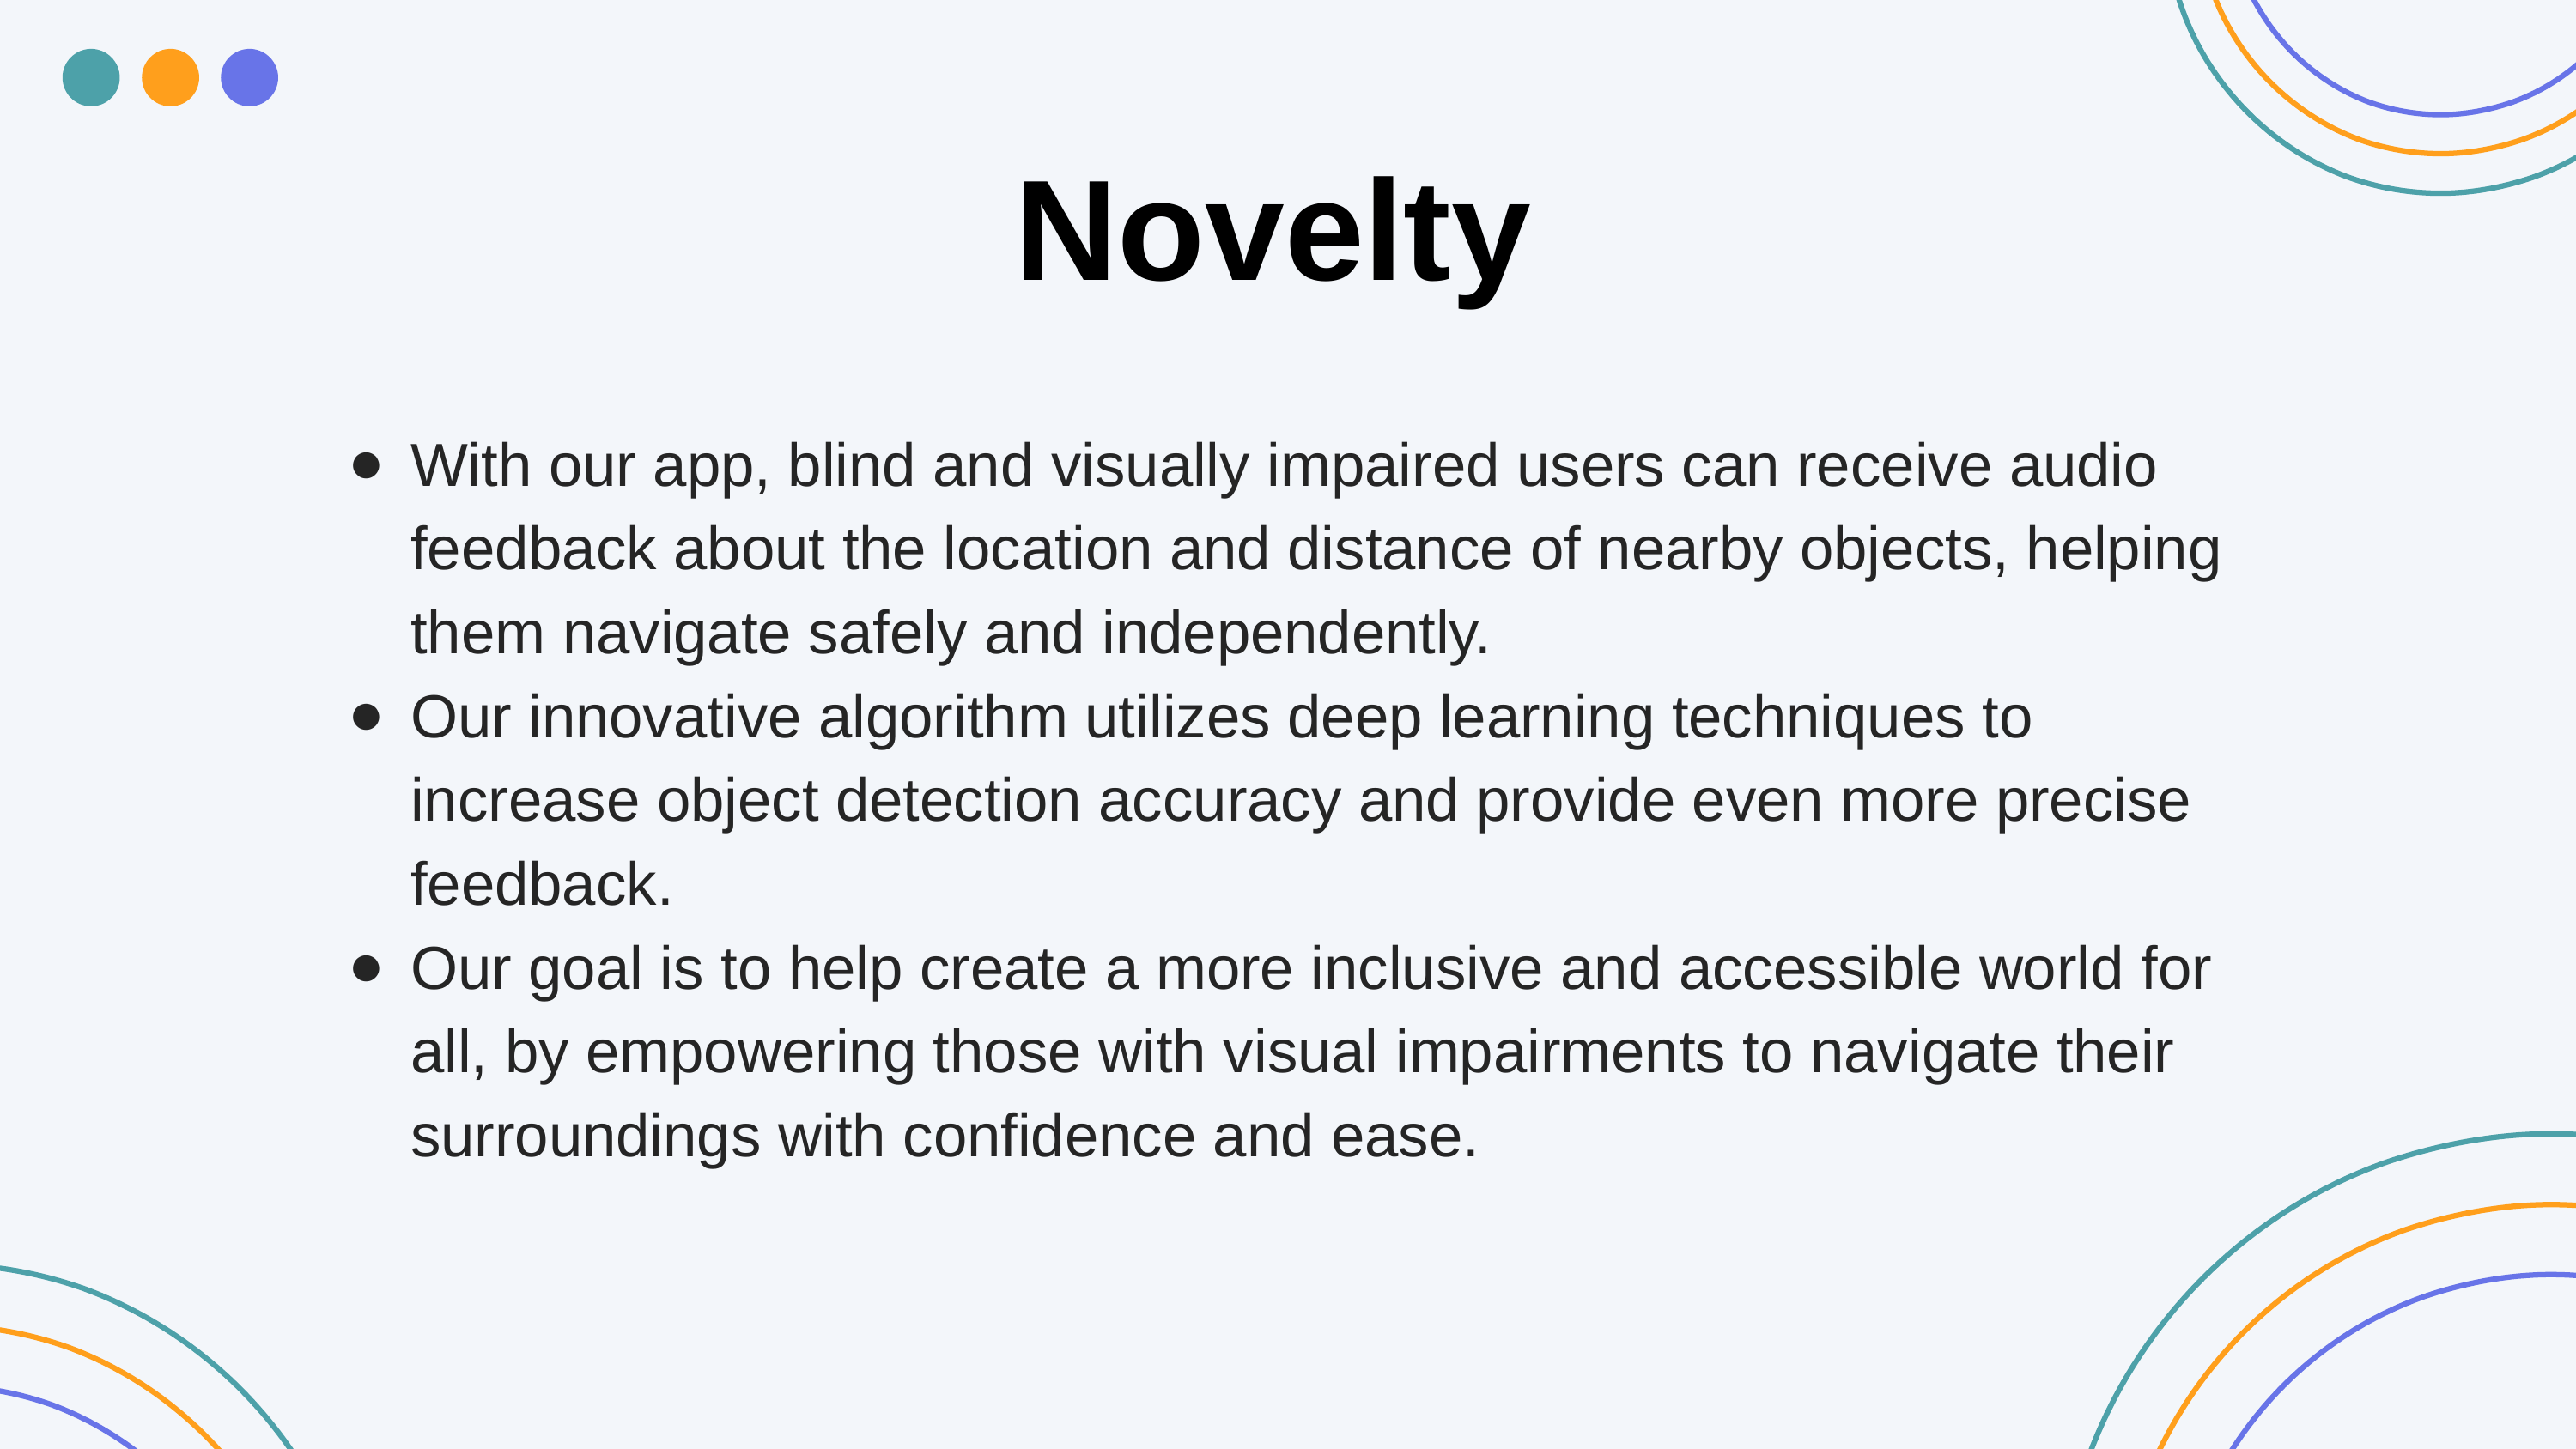

Novelty
With our app, blind and visually impaired users can receive audio feedback about the location and distance of nearby objects, helping them navigate safely and independently.
Our innovative algorithm utilizes deep learning techniques to increase object detection accuracy and provide even more precise feedback.
Our goal is to help create a more inclusive and accessible world for all, by empowering those with visual impairments to navigate their surroundings with confidence and ease.